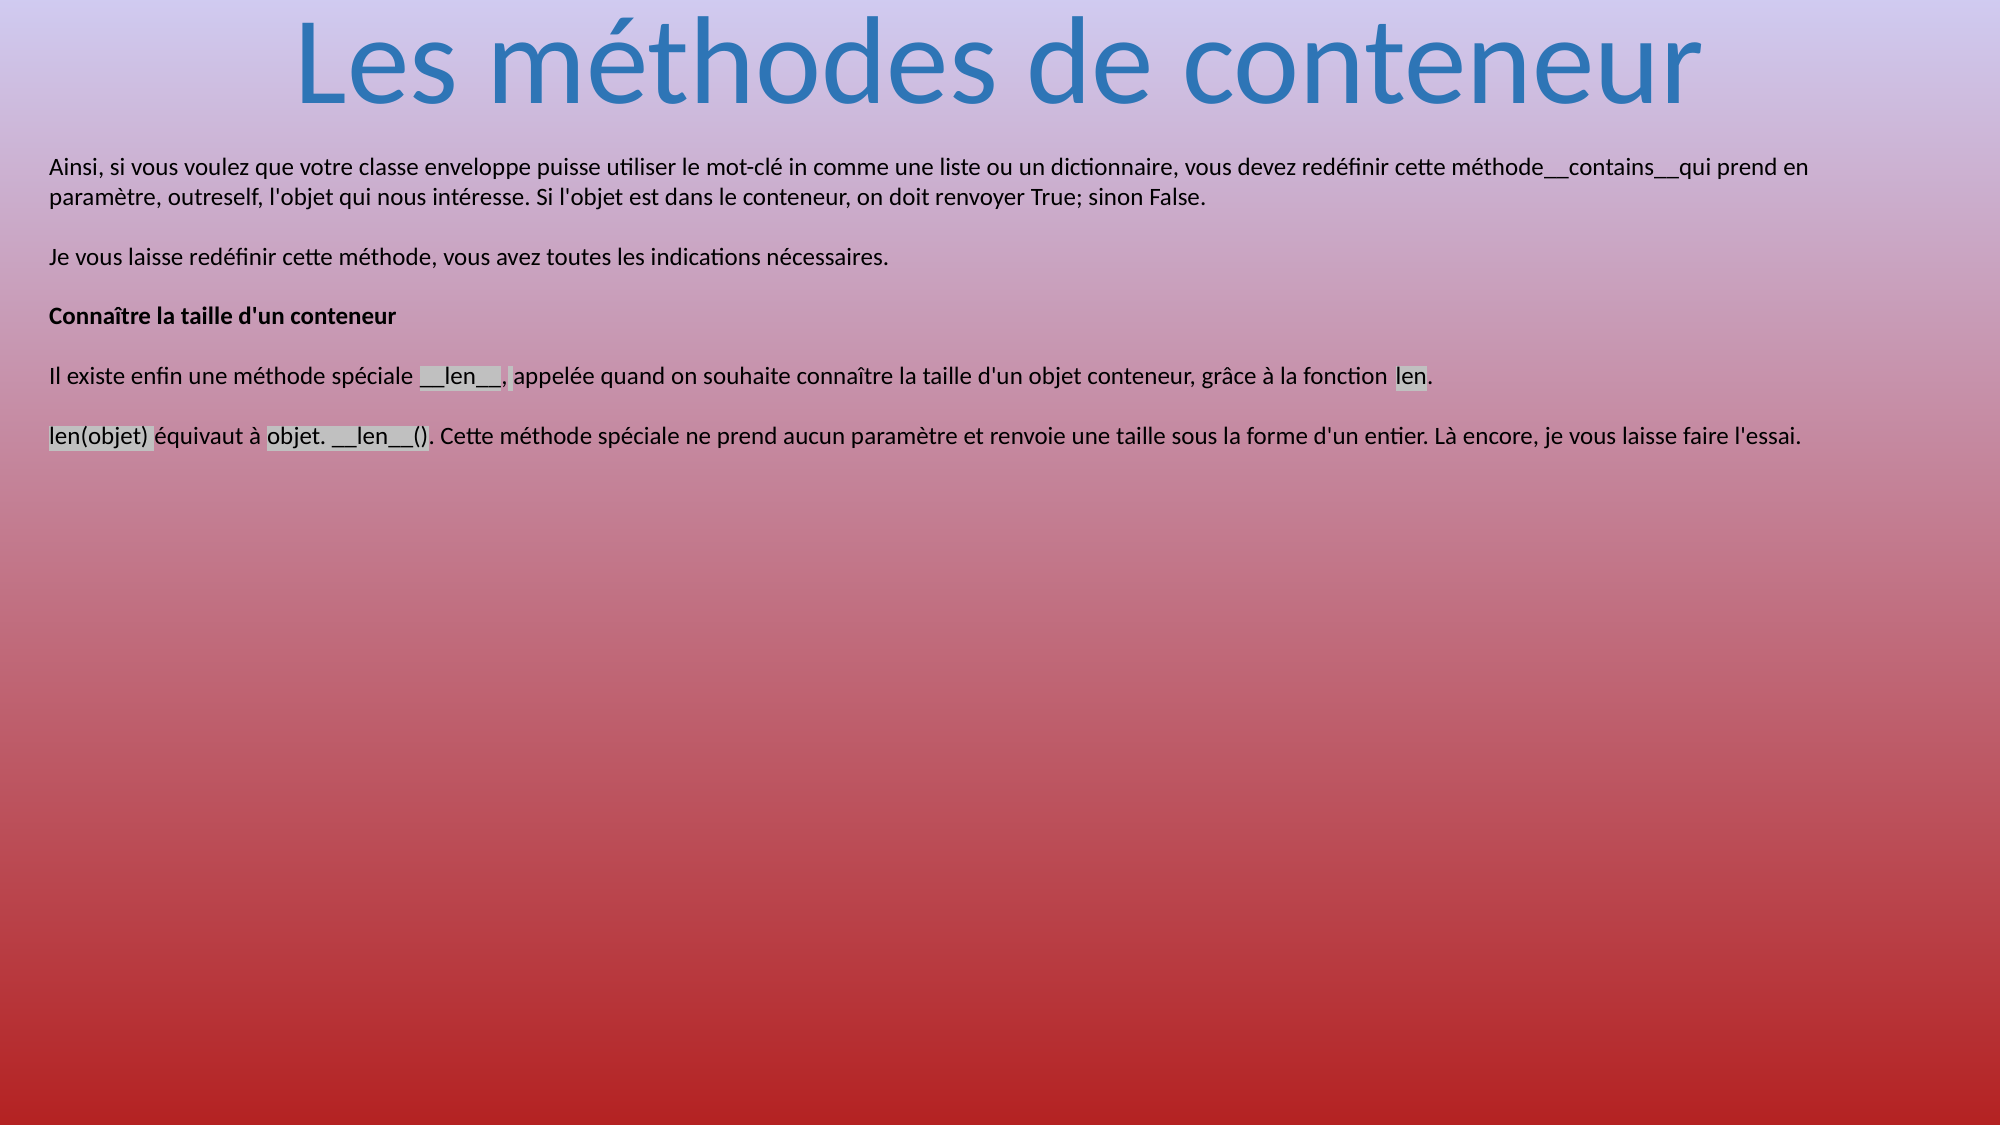

# Les méthodes de conteneur
Ainsi, si vous voulez que votre classe enveloppe puisse utiliser le mot-clé in comme une liste ou un dictionnaire, vous devez redéfinir cette méthode__contains__qui prend en paramètre, outreself, l'objet qui nous intéresse. Si l'objet est dans le conteneur, on doit renvoyer True; sinon False.

Je vous laisse redéfinir cette méthode, vous avez toutes les indications nécessaires.

Connaître la taille d'un conteneur

Il existe enfin une méthode spéciale __len__, appelée quand on souhaite connaître la taille d'un objet conteneur, grâce à la fonction len.

len(objet) équivaut à objet. __len__(). Cette méthode spéciale ne prend aucun paramètre et renvoie une taille sous la forme d'un entier. Là encore, je vous laisse faire l'essai.

239